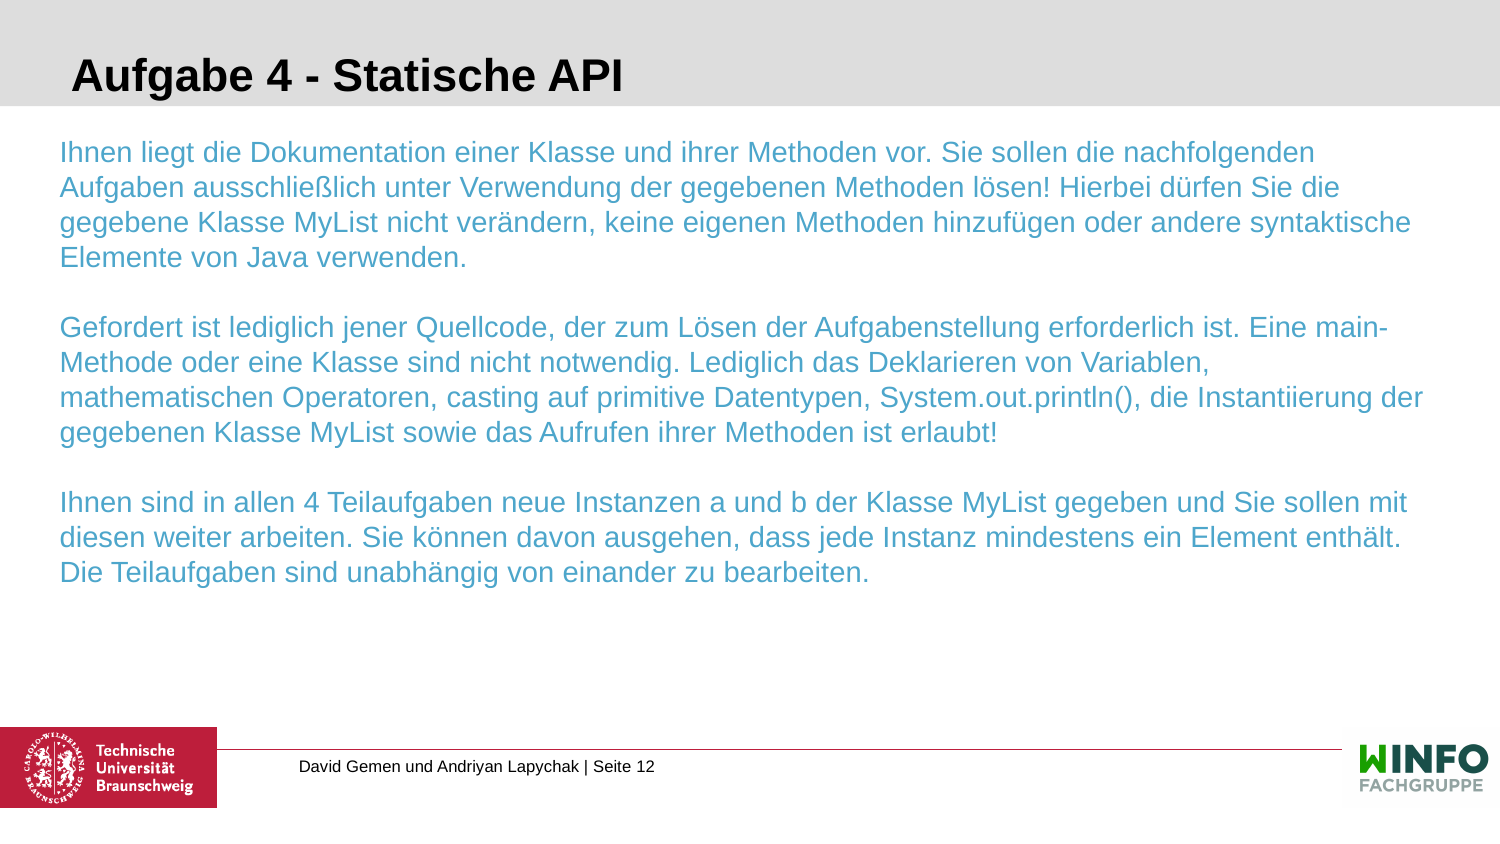

# Aufgabe 4 - Statische API
Ihnen liegt die Dokumentation einer Klasse und ihrer Methoden vor. Sie sollen die nachfolgenden Aufgaben ausschließlich unter Verwendung der gegebenen Methoden lösen! Hierbei dürfen Sie die gegebene Klasse MyList nicht verändern, keine eigenen Methoden hinzufügen oder andere syntaktische Elemente von Java verwenden.

Gefordert ist lediglich jener Quellcode, der zum Lösen der Aufgabenstellung erforderlich ist. Eine main-Methode oder eine Klasse sind nicht notwendig. Lediglich das Deklarieren von Variablen, mathematischen Operatoren, casting auf primitive Datentypen, System.out.println(), die Instantiierung der gegebenen Klasse MyList sowie das Aufrufen ihrer Methoden ist erlaubt!

Ihnen sind in allen 4 Teilaufgaben neue Instanzen a und b der Klasse MyList gegeben und Sie sollen mit diesen weiter arbeiten. Sie können davon ausgehen, dass jede Instanz mindestens ein Element enthält. Die Teilaufgaben sind unabhängig von einander zu bearbeiten.